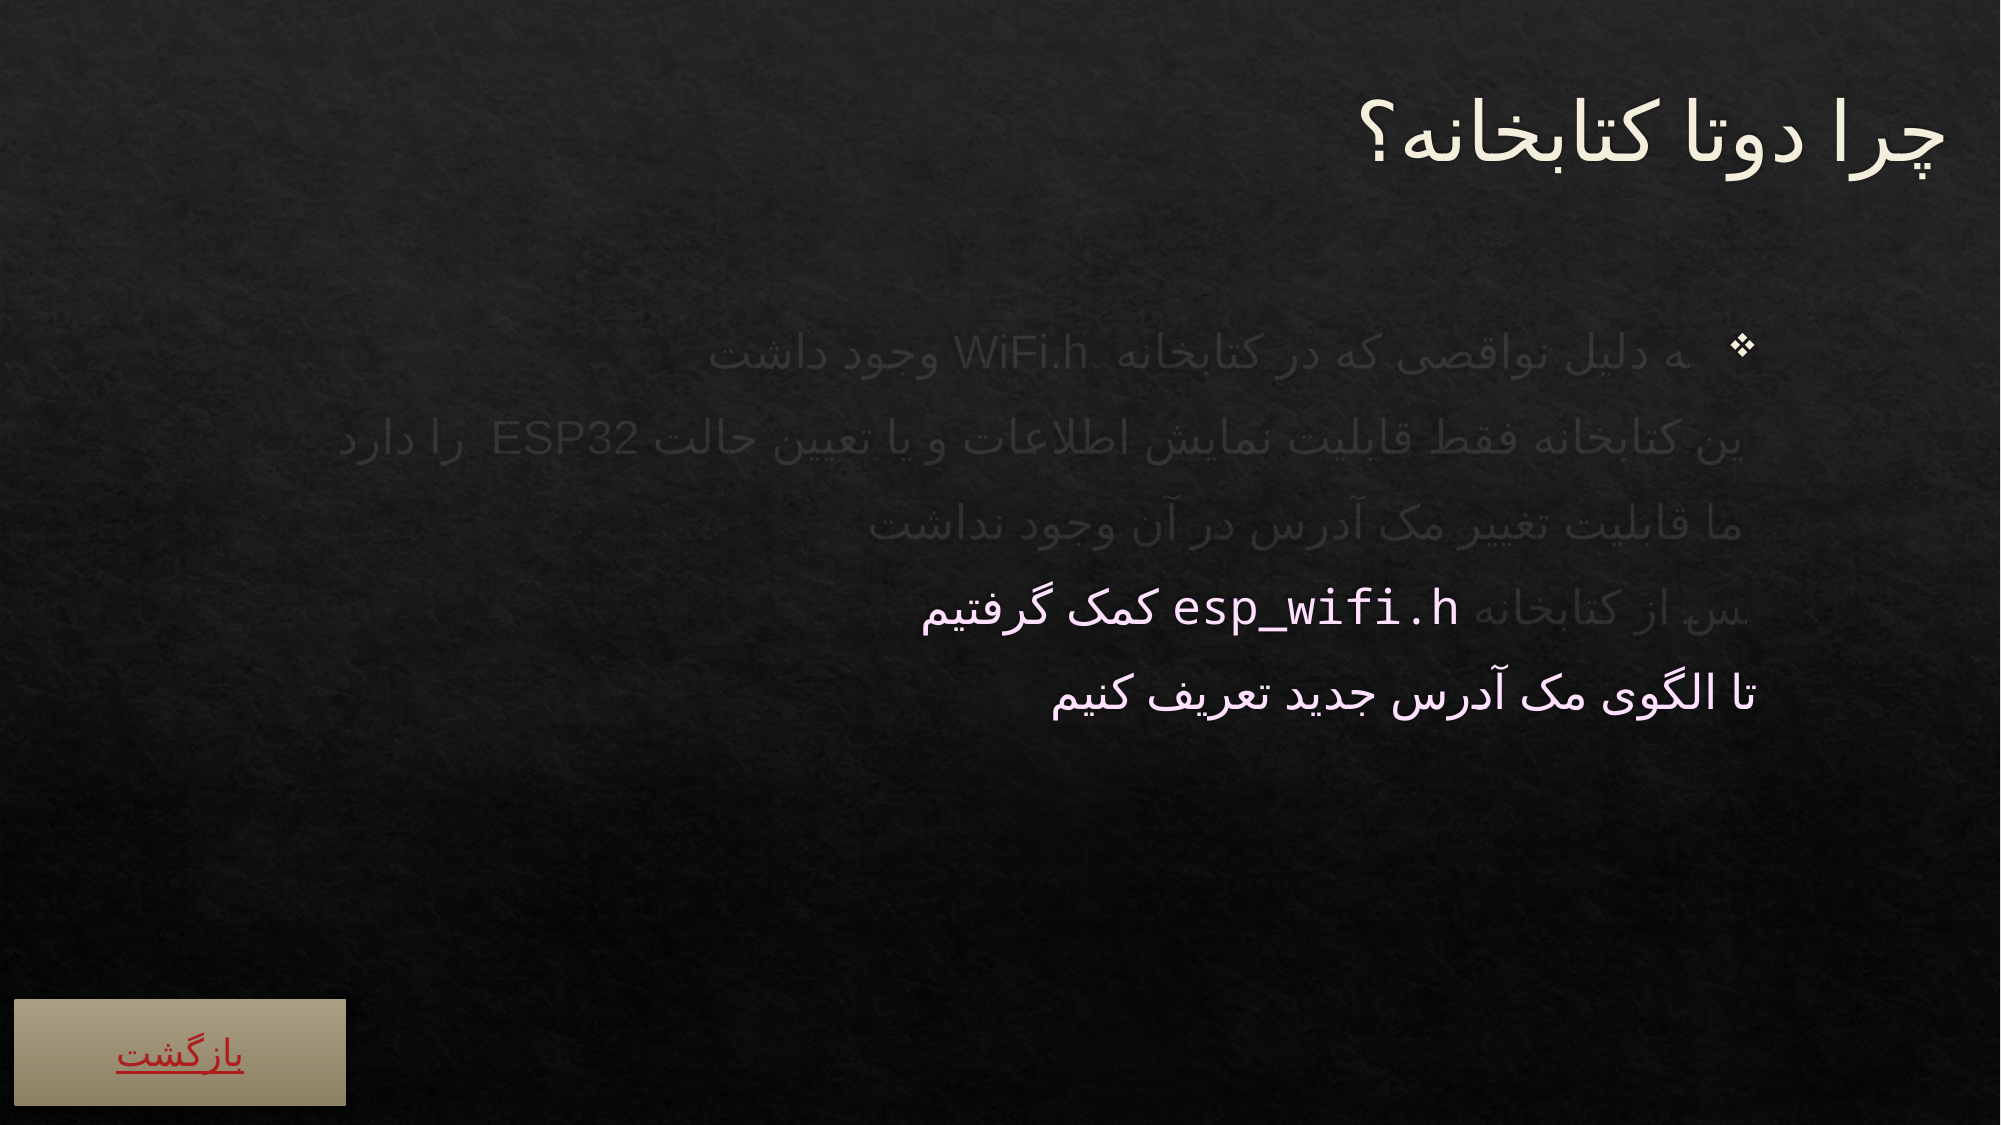

# چرا دوتا کتابخانه؟

به دلیل نواقصی که در کتابخانه  WiFi.h وجود داشت
این کتابخانه فقط قابلیت نمایش اطلاعات و یا تعیین حالت ESP32  را دارد
اما قابلیت تغییر مک آدرس در آن وجود نداشت
پس از کتابخانه esp_wifi.h کمک گرفتیم
تا الگوی مک آدرس جدید تعریف کنیم
بازگشت